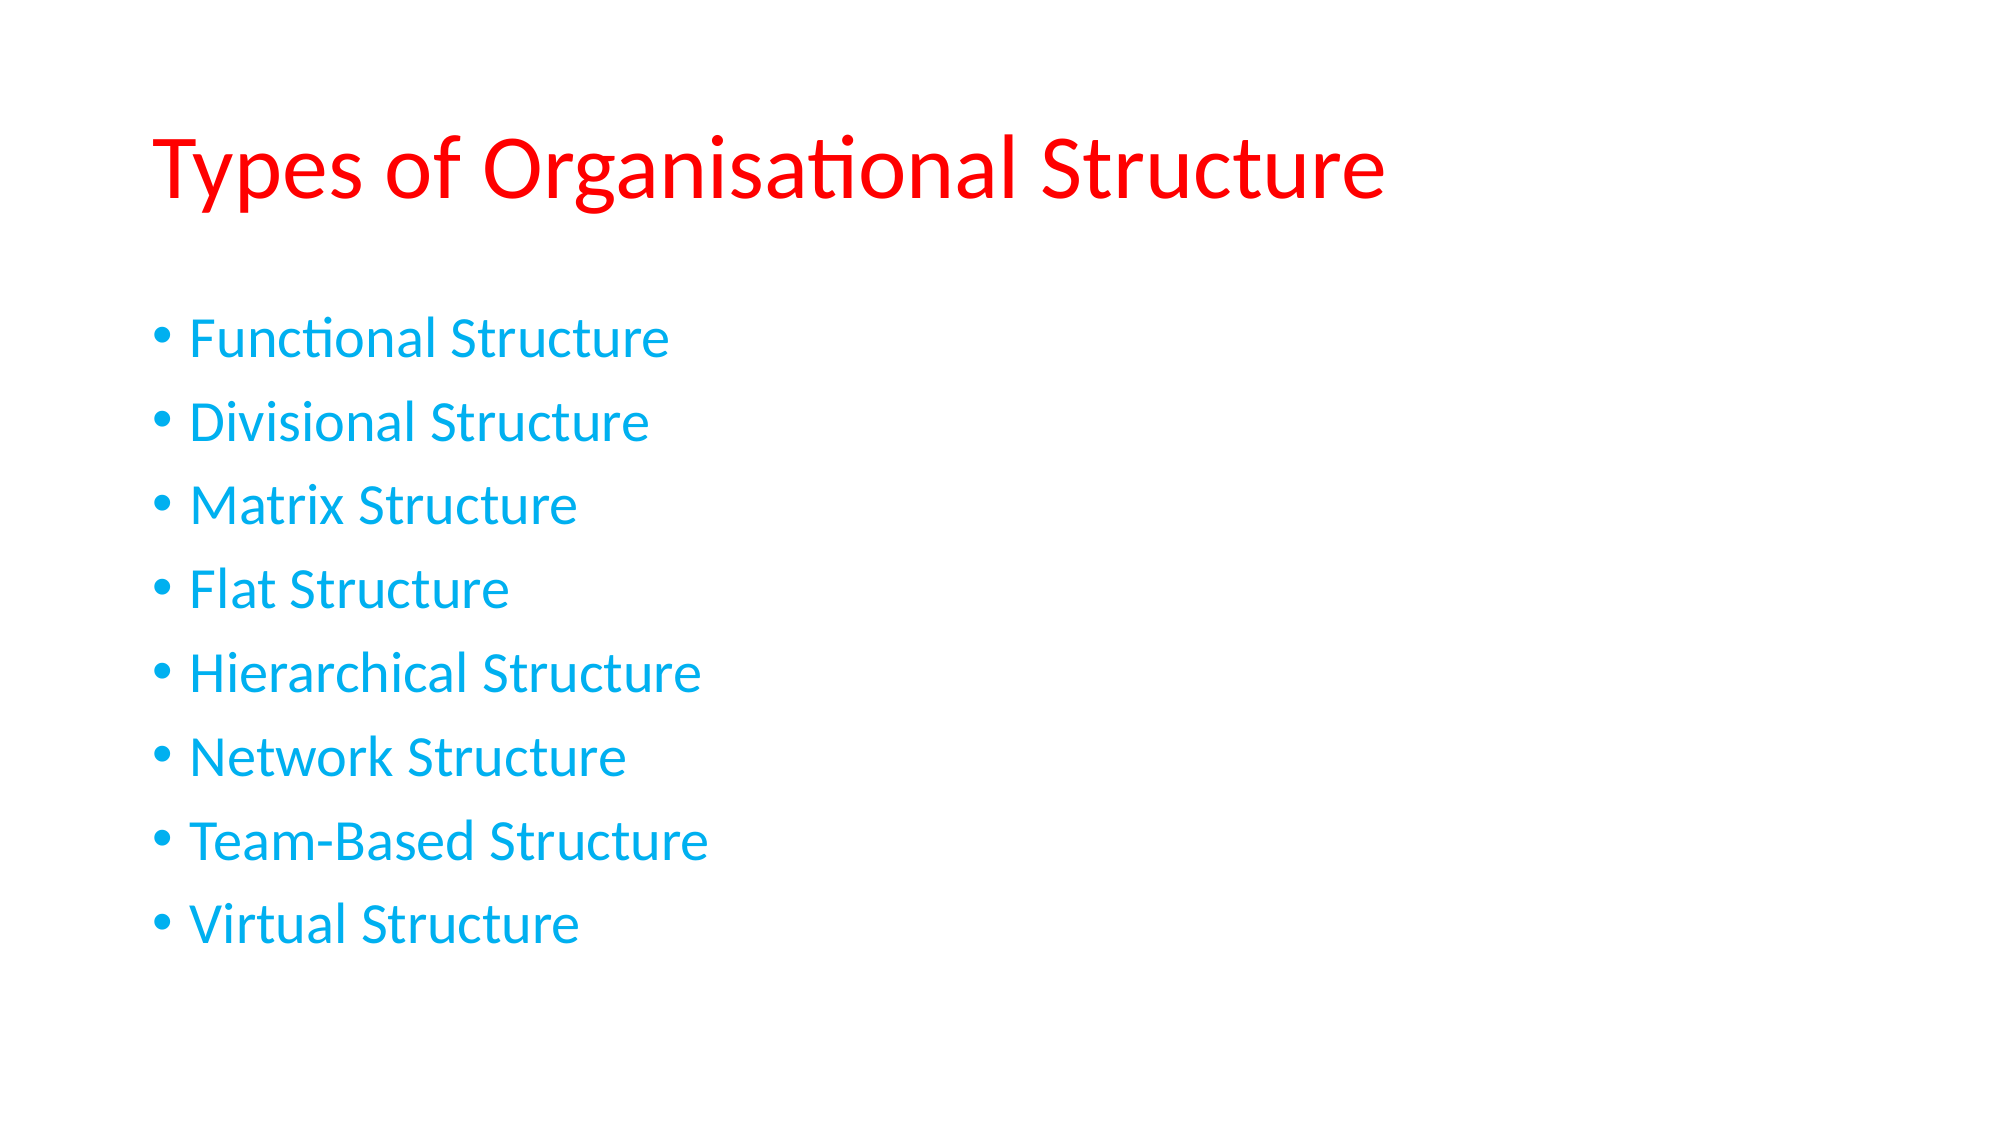

# Types of Organisational Structure
Functional Structure
Divisional Structure
Matrix Structure
Flat Structure
Hierarchical Structure
Network Structure
Team-Based Structure
Virtual Structure